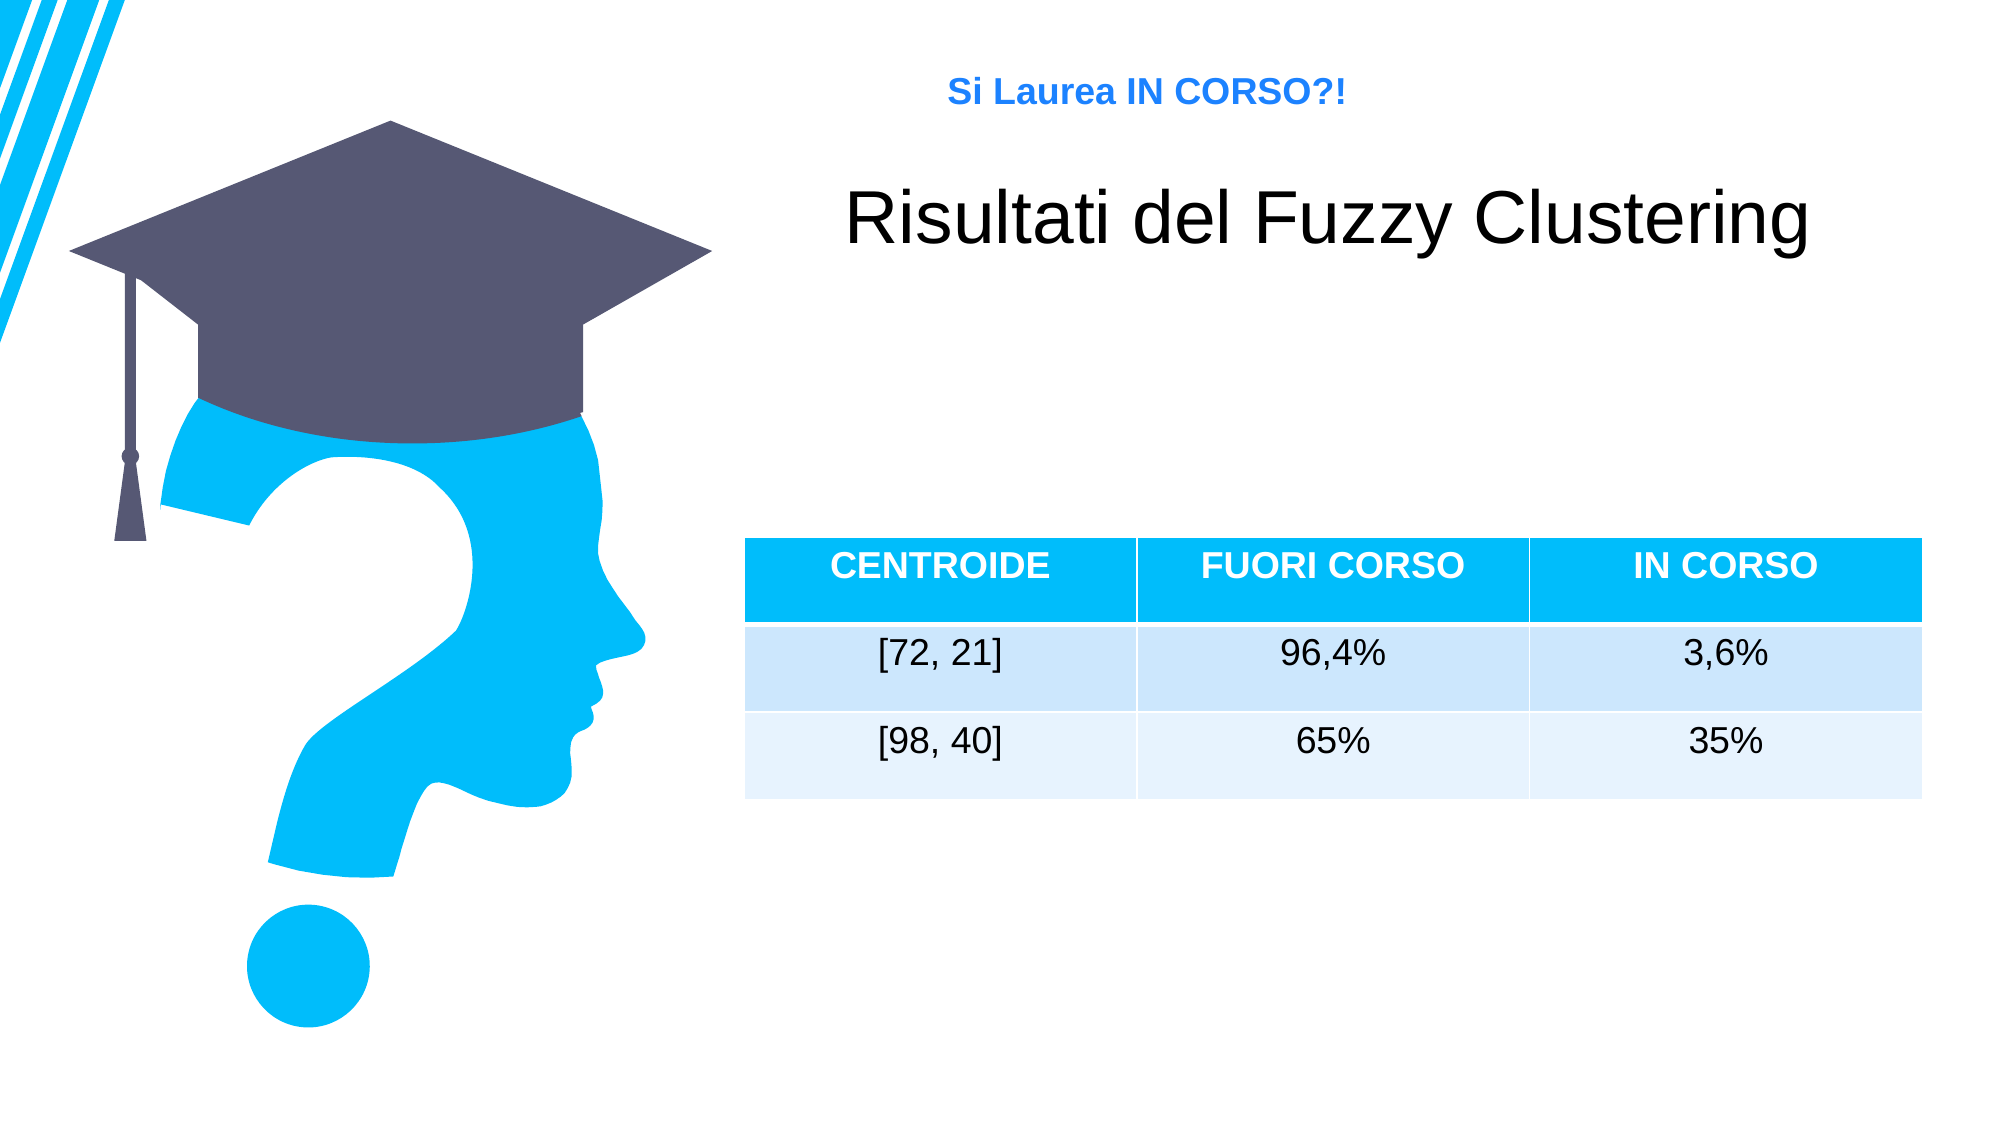

Si Laurea IN CORSO?!

Risultati del Fuzzy Clustering
| CENTROIDE | FUORI CORSO | IN CORSO |
| --- | --- | --- |
| [72, 21] | 96,4% | 3,6% |
| [98, 40] | 65% | 35% |